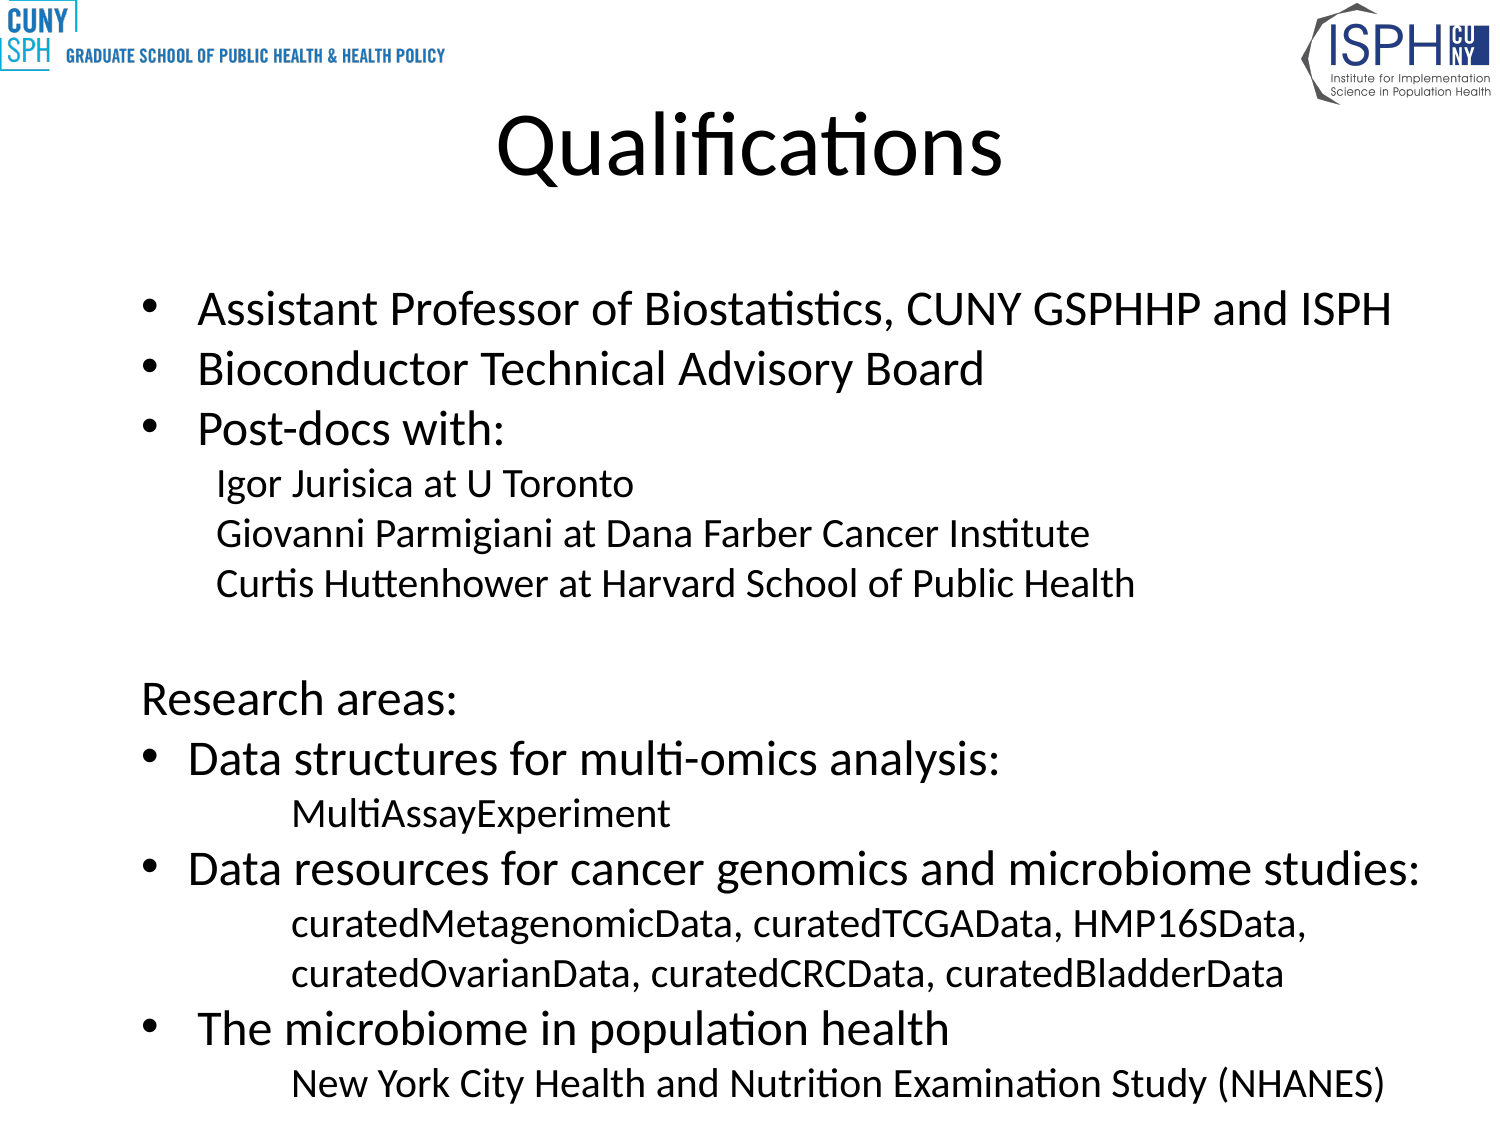

# Qualifications
Assistant Professor of Biostatistics, CUNY GSPHHP and ISPH
Bioconductor Technical Advisory Board
Post-docs with:
Igor Jurisica at U Toronto
Giovanni Parmigiani at Dana Farber Cancer Institute
Curtis Huttenhower at Harvard School of Public Health

Research areas:
Data structures for multi-omics analysis:
MultiAssayExperiment
Data resources for cancer genomics and microbiome studies:
curatedMetagenomicData, curatedTCGAData, HMP16SData, curatedOvarianData, curatedCRCData, curatedBladderData
The microbiome in population health
New York City Health and Nutrition Examination Study (NHANES)